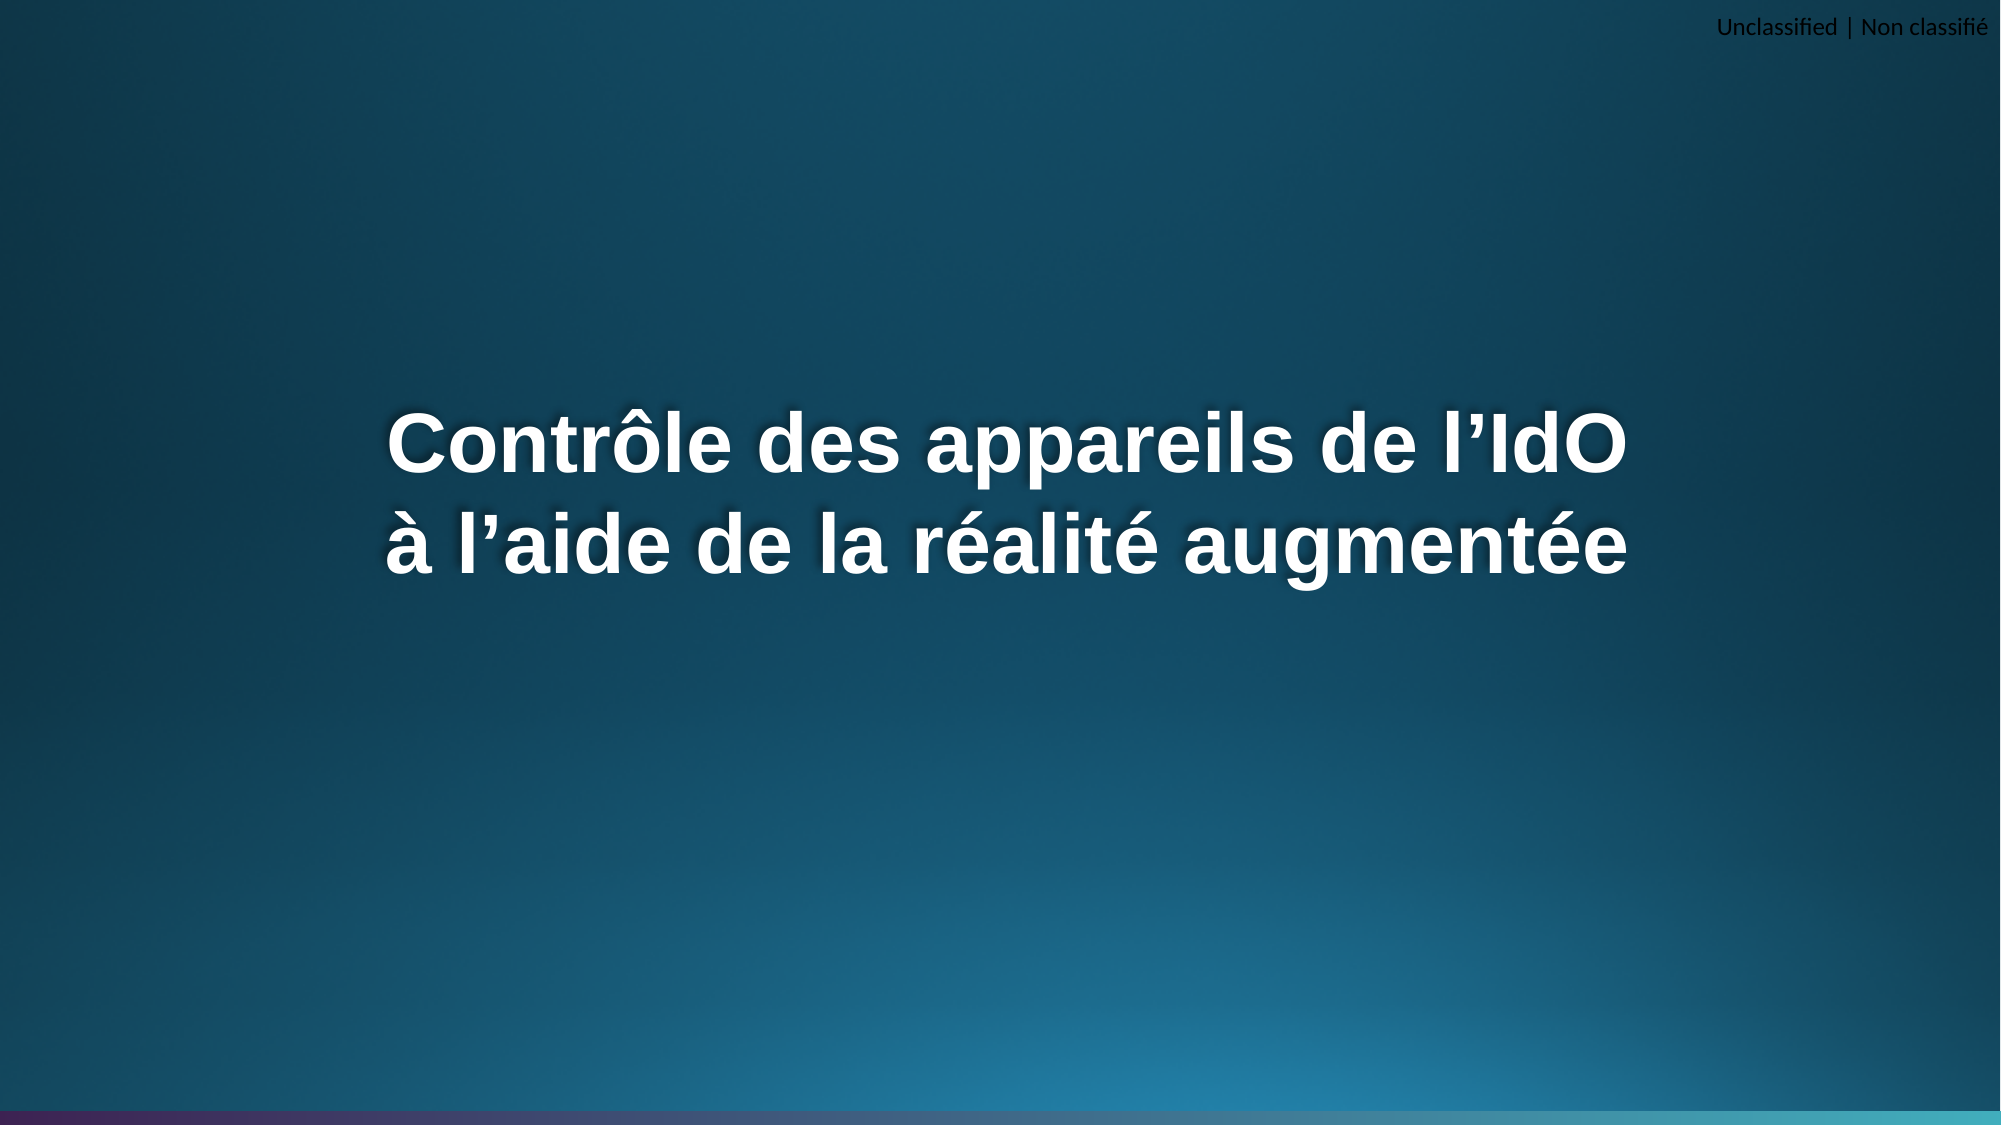

Contrôle des appareils de l’IdO à l’aide de la réalité augmentée